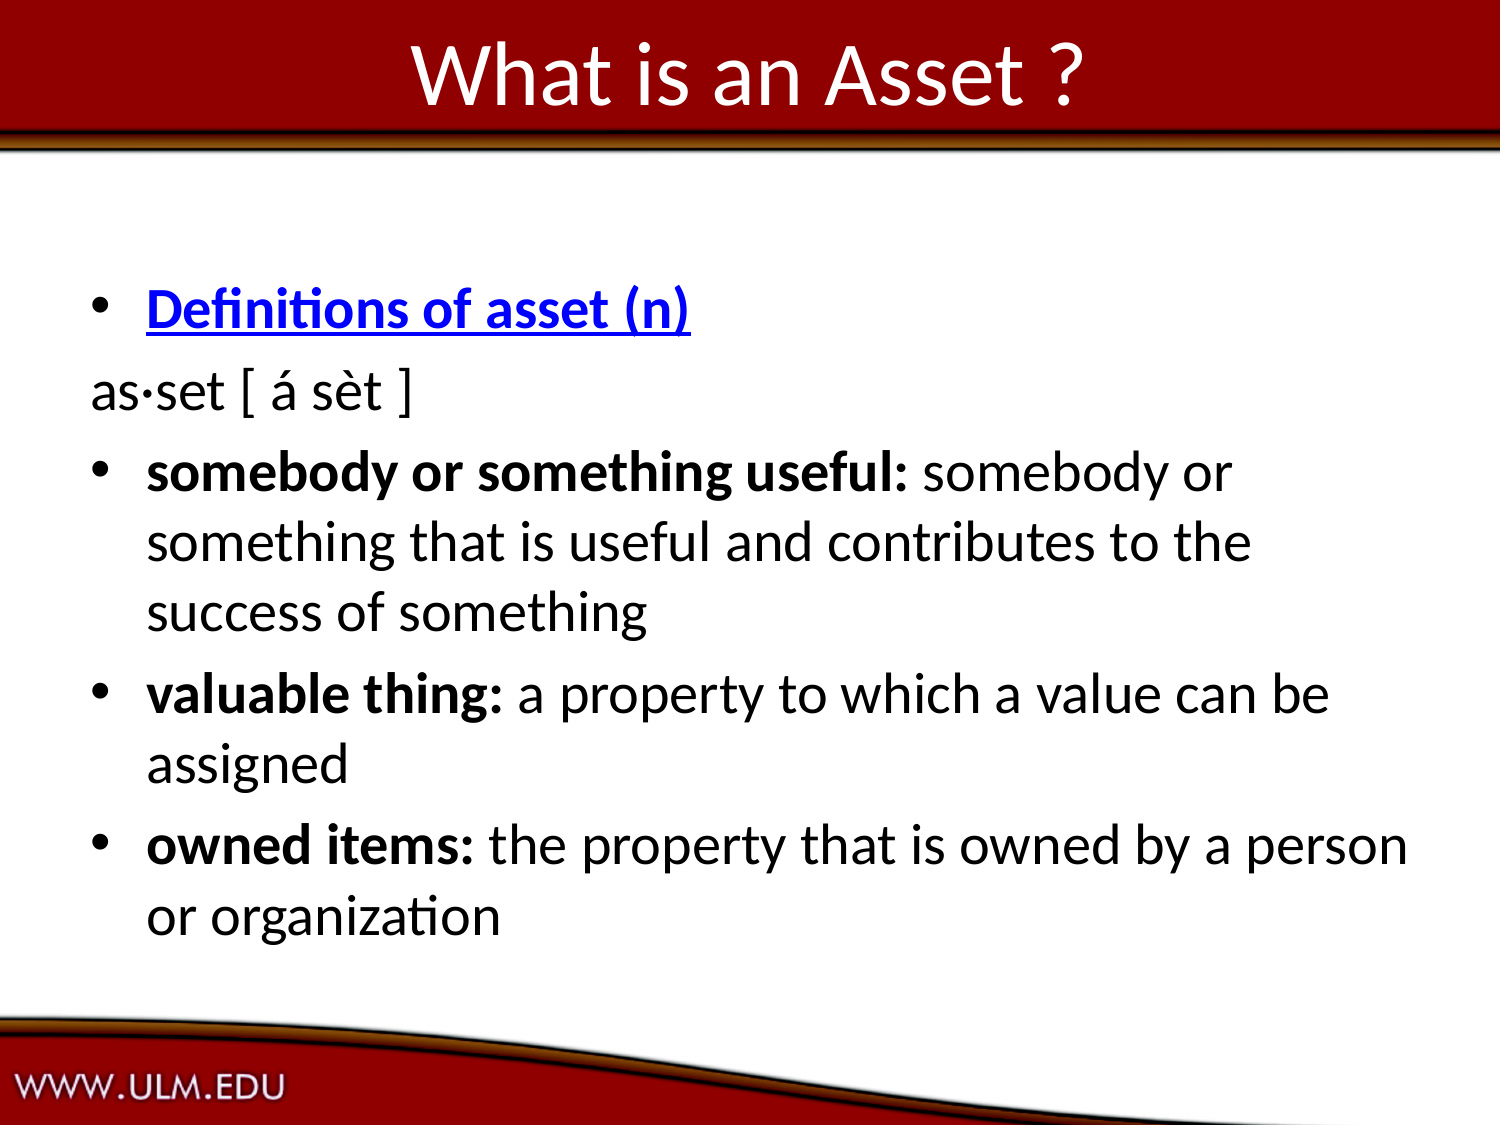

# What is an Asset ?
Definitions of asset (n)
as·set [ á sèt ]
somebody or something useful: somebody or something that is useful and contributes to the success of something
valuable thing: a property to which a value can be assigned
owned items: the property that is owned by a person or organization